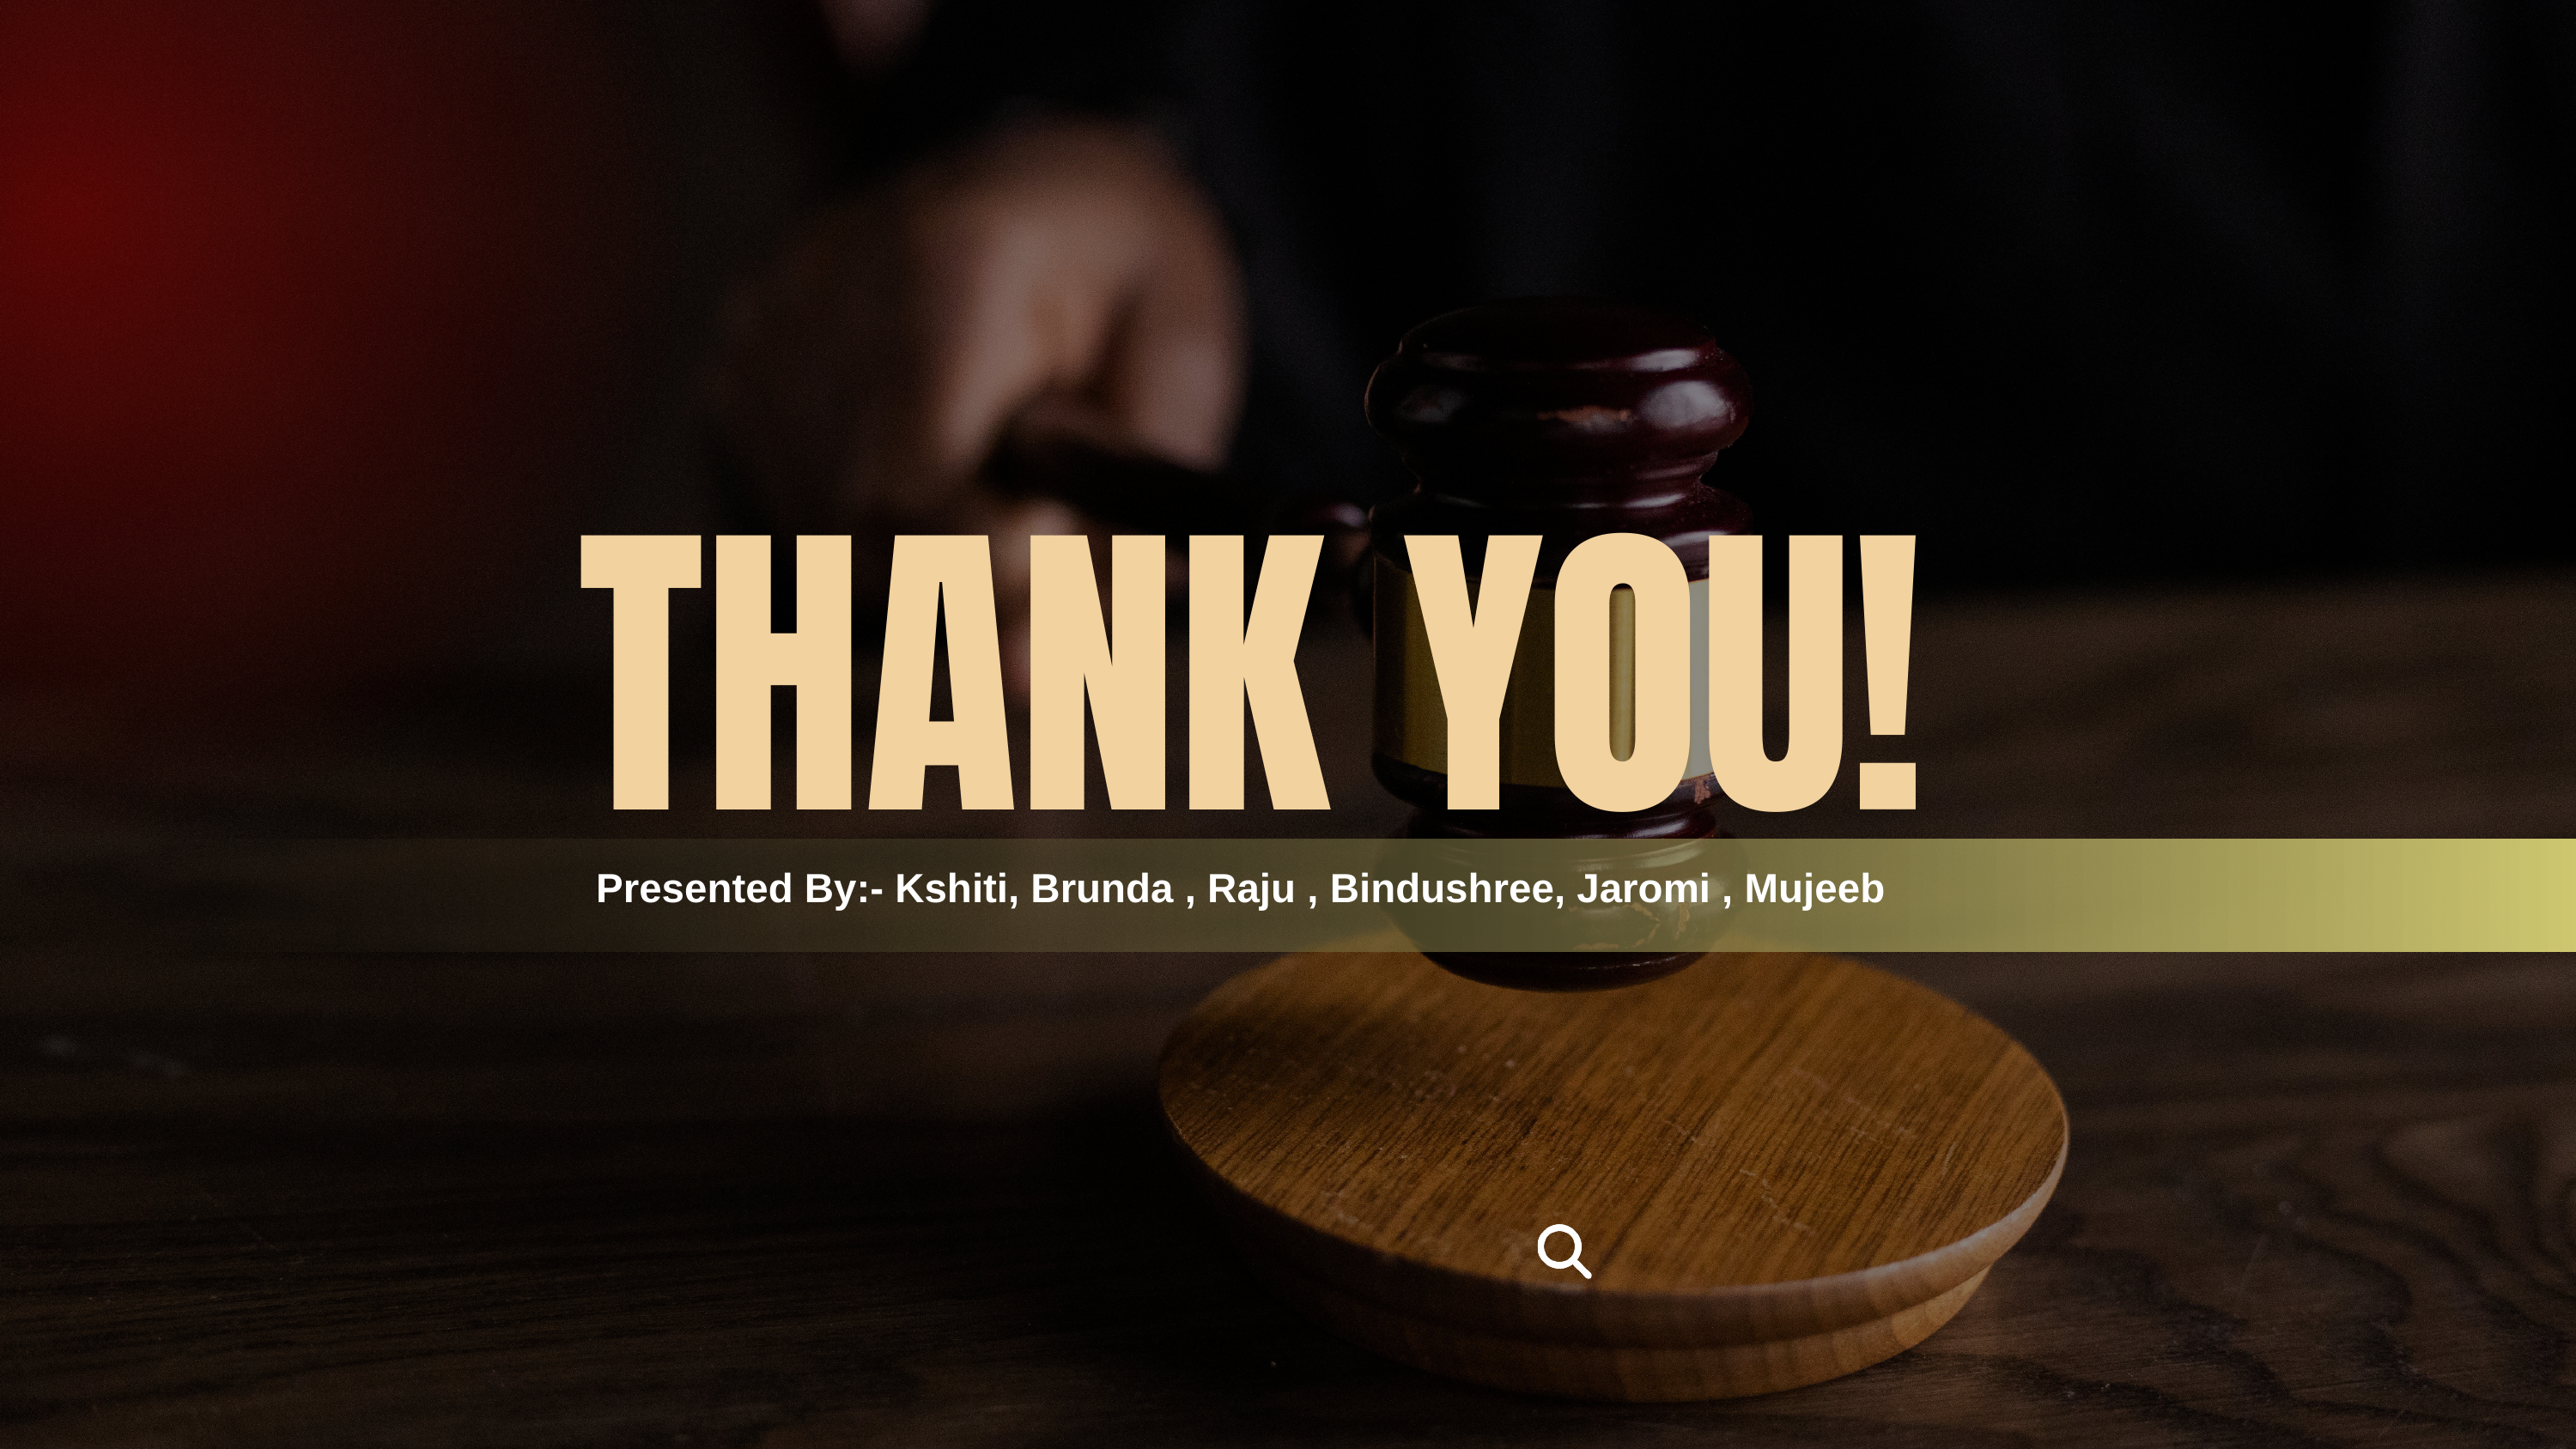

THANK YOU!

Presented By:- Kshiti, Brunda , Raju , Bindushree, Jaromi , Mujeeb